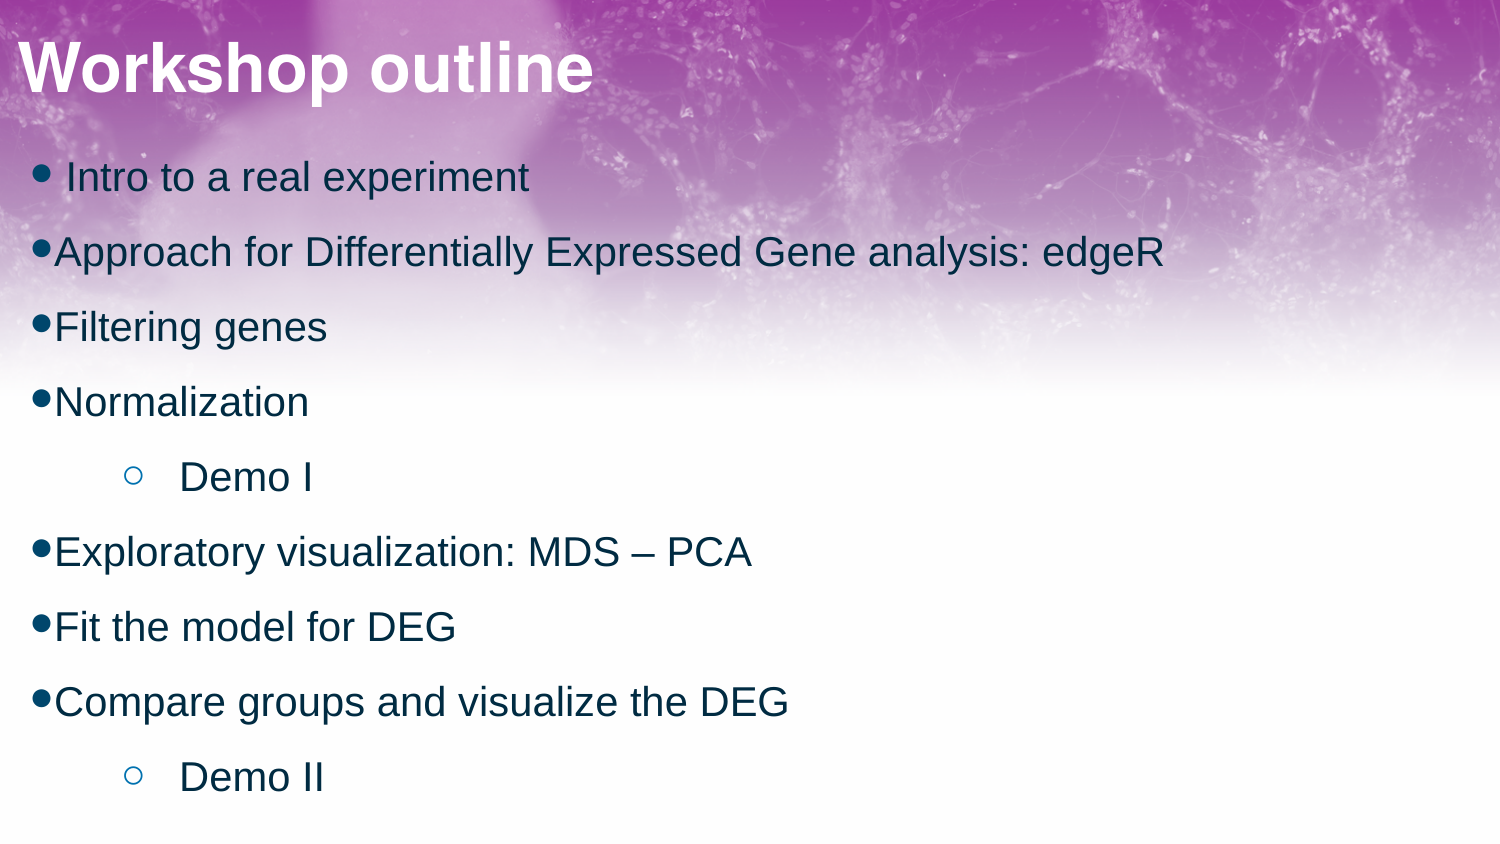

Workshop outline

 Intro to a real experiment
Approach for Differentially Expressed Gene analysis: edgeR
Filtering genes
Normalization
Demo I
Exploratory visualization: MDS – PCA
Fit the model for DEG
Compare groups and visualize the DEG
Demo II